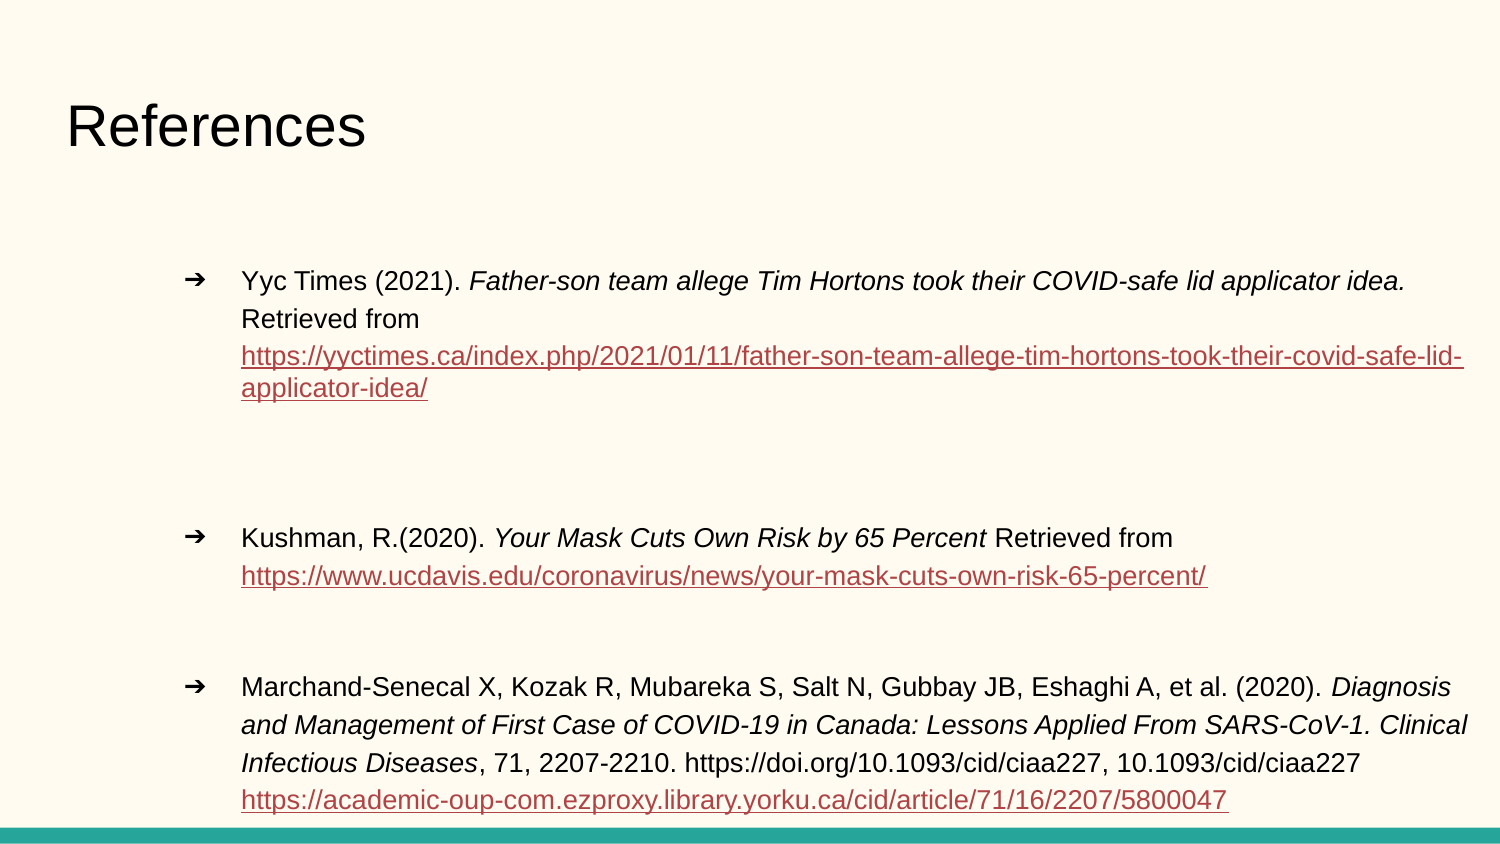

# References

Yyc Times (2021). Father-son team allege Tim Hortons took their COVID-safe lid applicator idea. Retrieved from https://yyctimes.ca/index.php/2021/01/11/father-son-team-allege-tim-hortons-took-their-covid-safe-lid-applicator-idea/

Kushman, R.(2020). Your Mask Cuts Own Risk by 65 Percent Retrieved from https://www.ucdavis.edu/coronavirus/news/your-mask-cuts-own-risk-65-percent/

Marchand-Senecal X, Kozak R, Mubareka S, Salt N, Gubbay JB, Eshaghi A, et al. (2020). Diagnosis and Management of First Case of COVID-19 in Canada: Lessons Applied From SARS-CoV-1. Clinical Infectious Diseases, 71, 2207-2210. https://doi.org/10.1093/cid/ciaa227, 10.1093/cid/ciaa227 https://academic-oup-com.ezproxy.library.yorku.ca/cid/article/71/16/2207/5800047